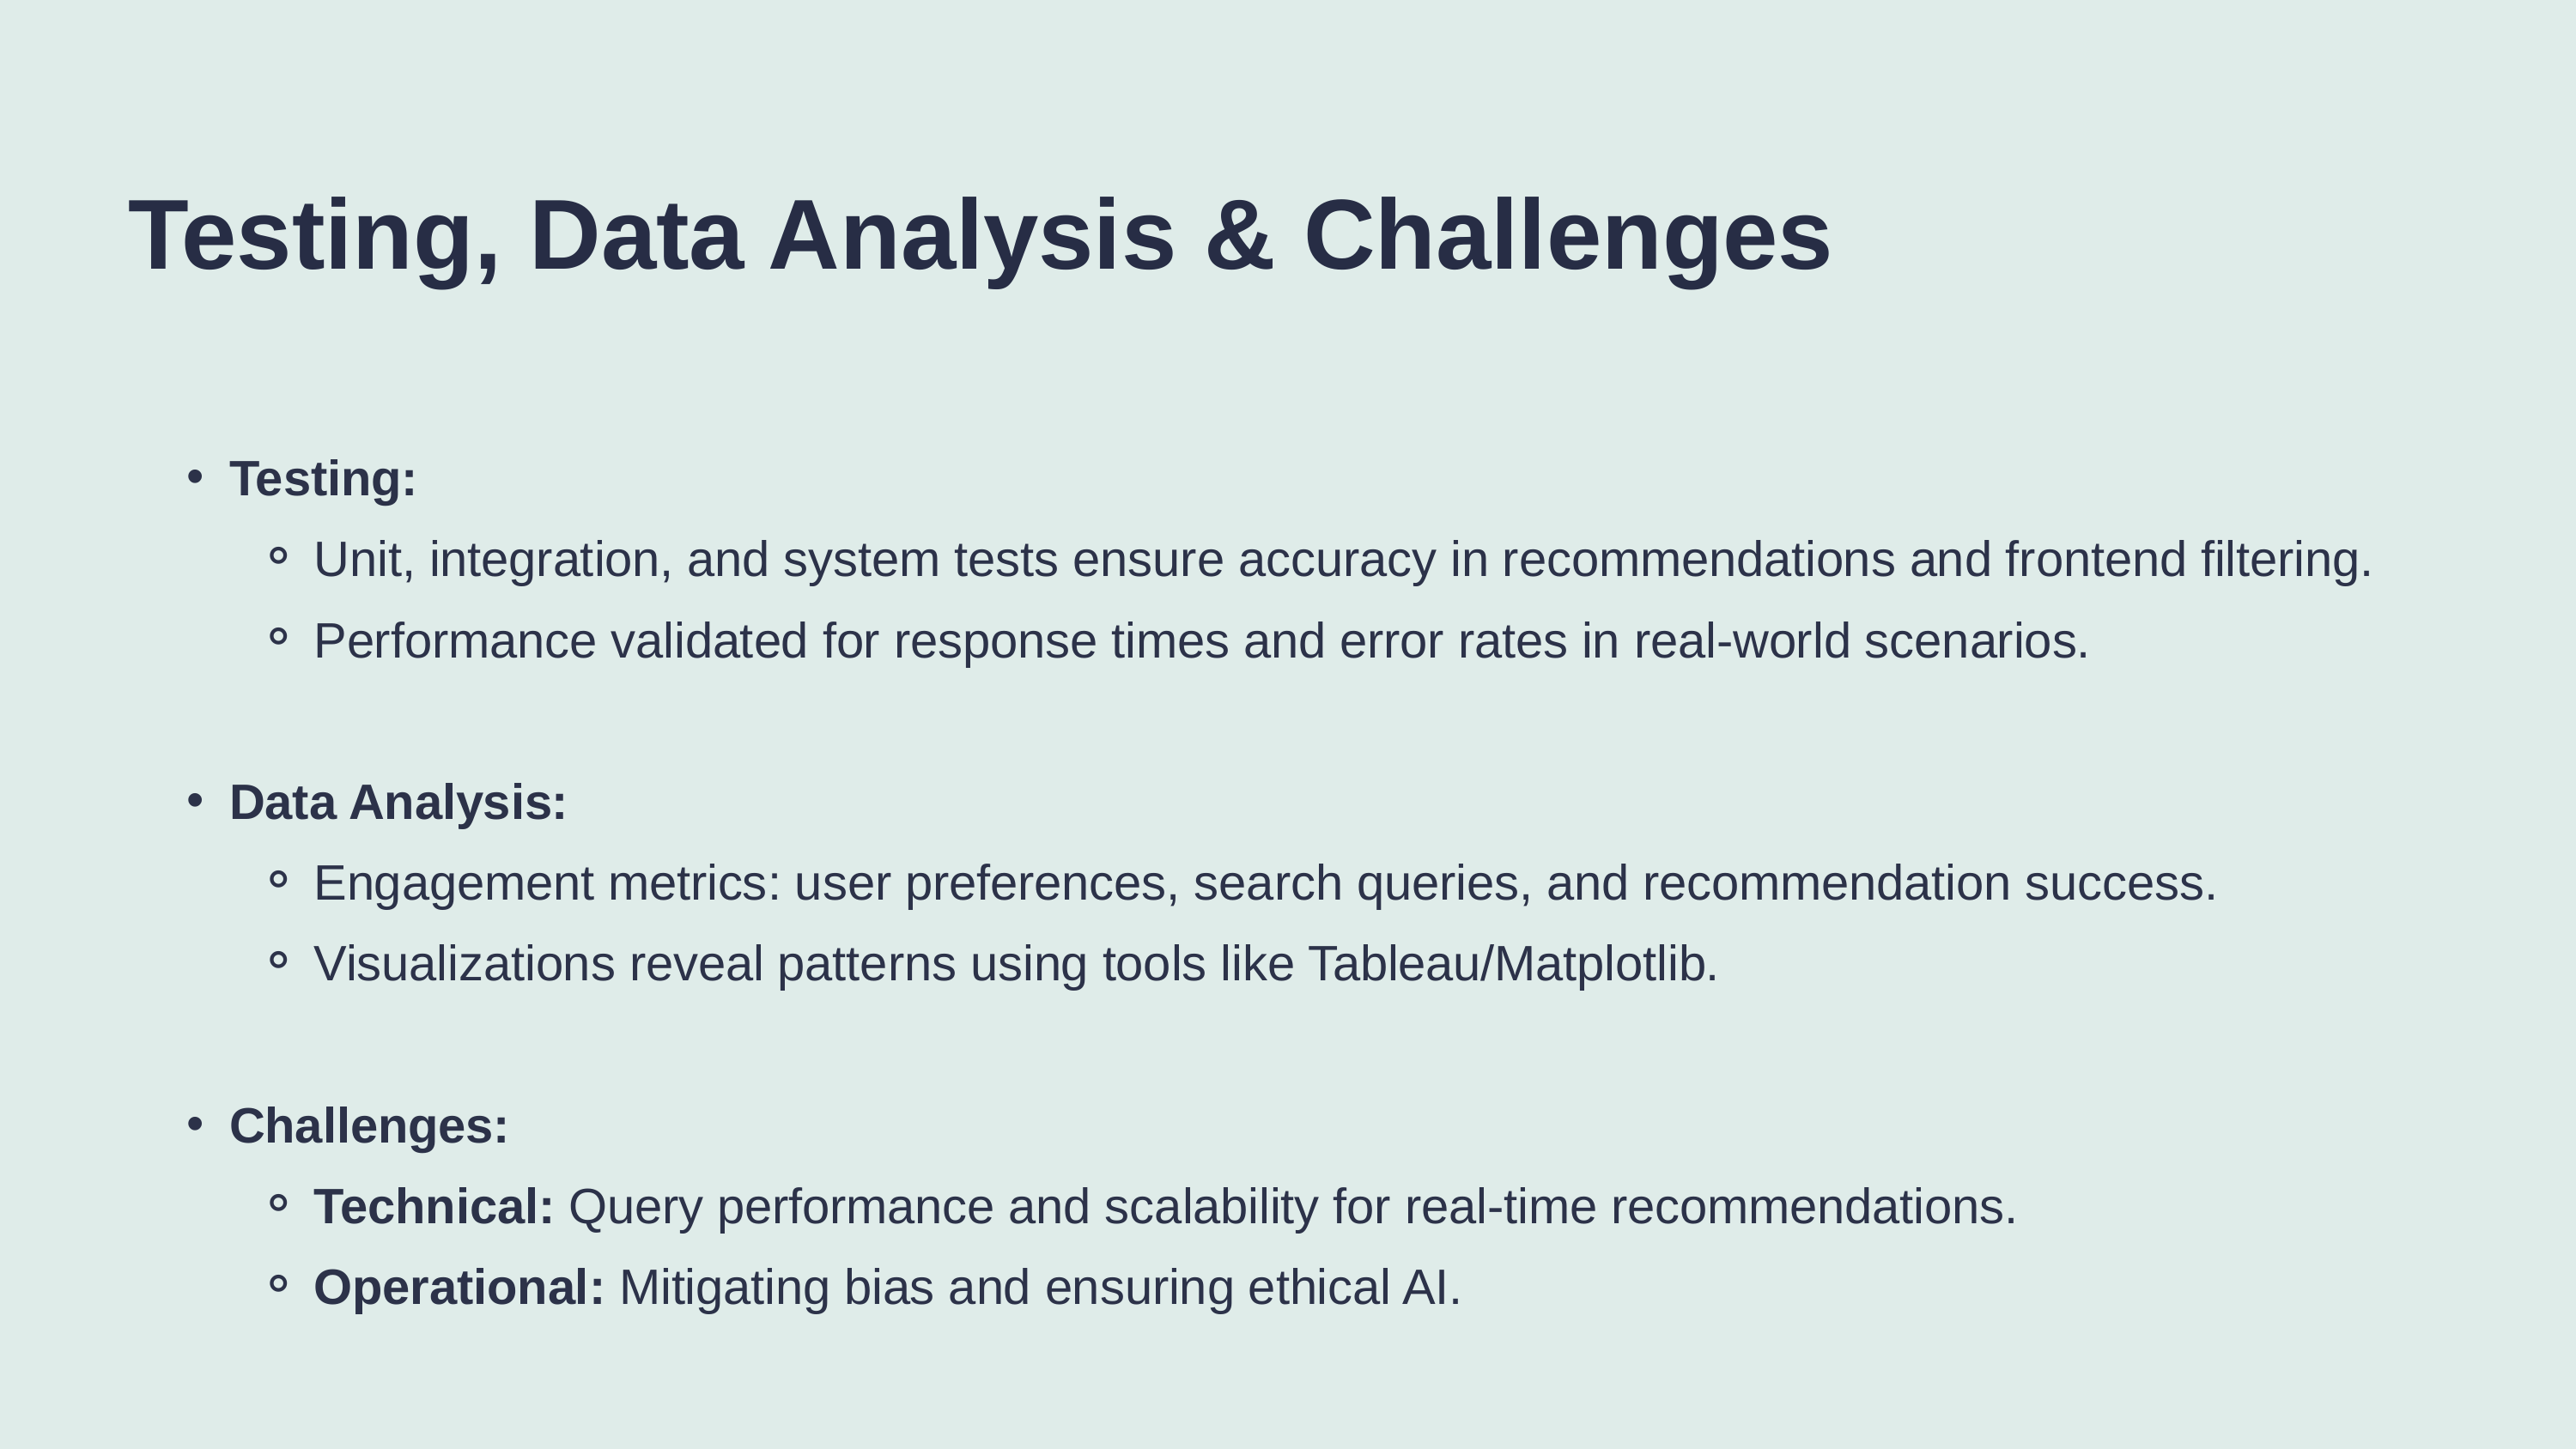

Testing, Data Analysis & Challenges

Testing:
Unit, integration, and system tests ensure accuracy in recommendations and frontend filtering.
Performance validated for response times and error rates in real-world scenarios.

Data Analysis:
Engagement metrics: user preferences, search queries, and recommendation success.
Visualizations reveal patterns using tools like Tableau/Matplotlib.

Challenges:
Technical: Query performance and scalability for real-time recommendations.
Operational: Mitigating bias and ensuring ethical AI.